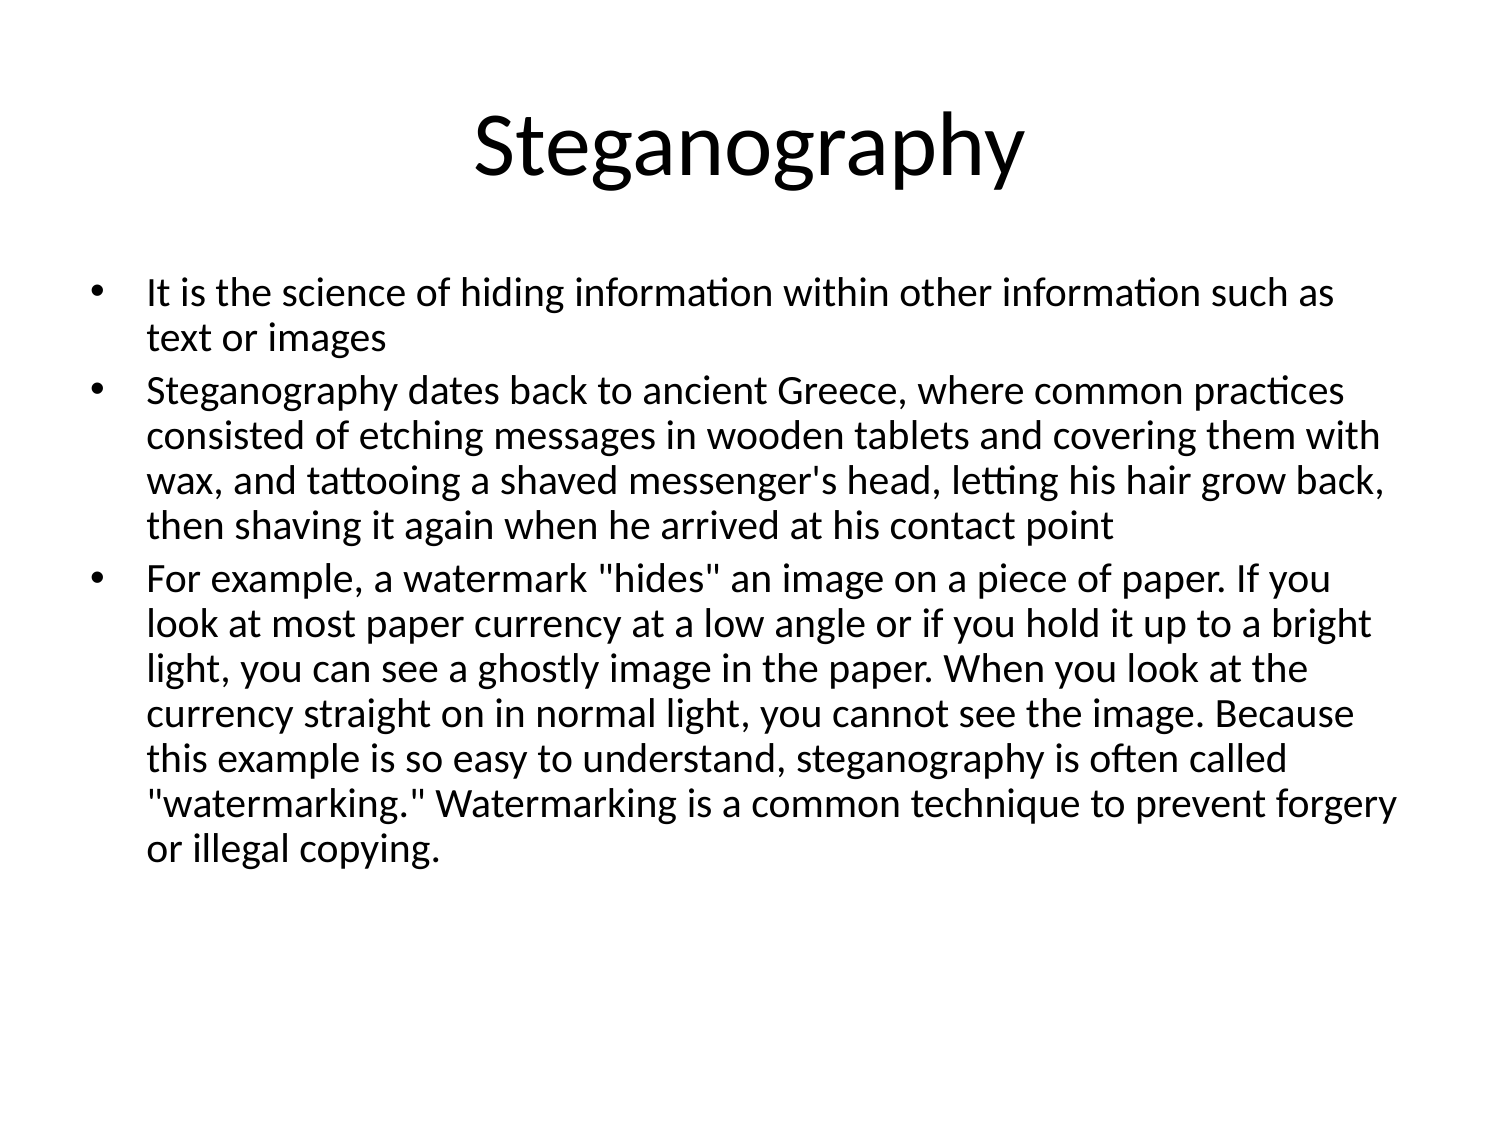

# Steganography
It is the science of hiding information within other information such as text or images
Steganography dates back to ancient Greece, where common practices consisted of etching messages in wooden tablets and covering them with wax, and tattooing a shaved messenger's head, letting his hair grow back, then shaving it again when he arrived at his contact point
For example, a watermark "hides" an image on a piece of paper. If you look at most paper currency at a low angle or if you hold it up to a bright light, you can see a ghostly image in the paper. When you look at the currency straight on in normal light, you cannot see the image. Because this example is so easy to understand, steganography is often called "watermarking." Watermarking is a common technique to prevent forgery or illegal copying.